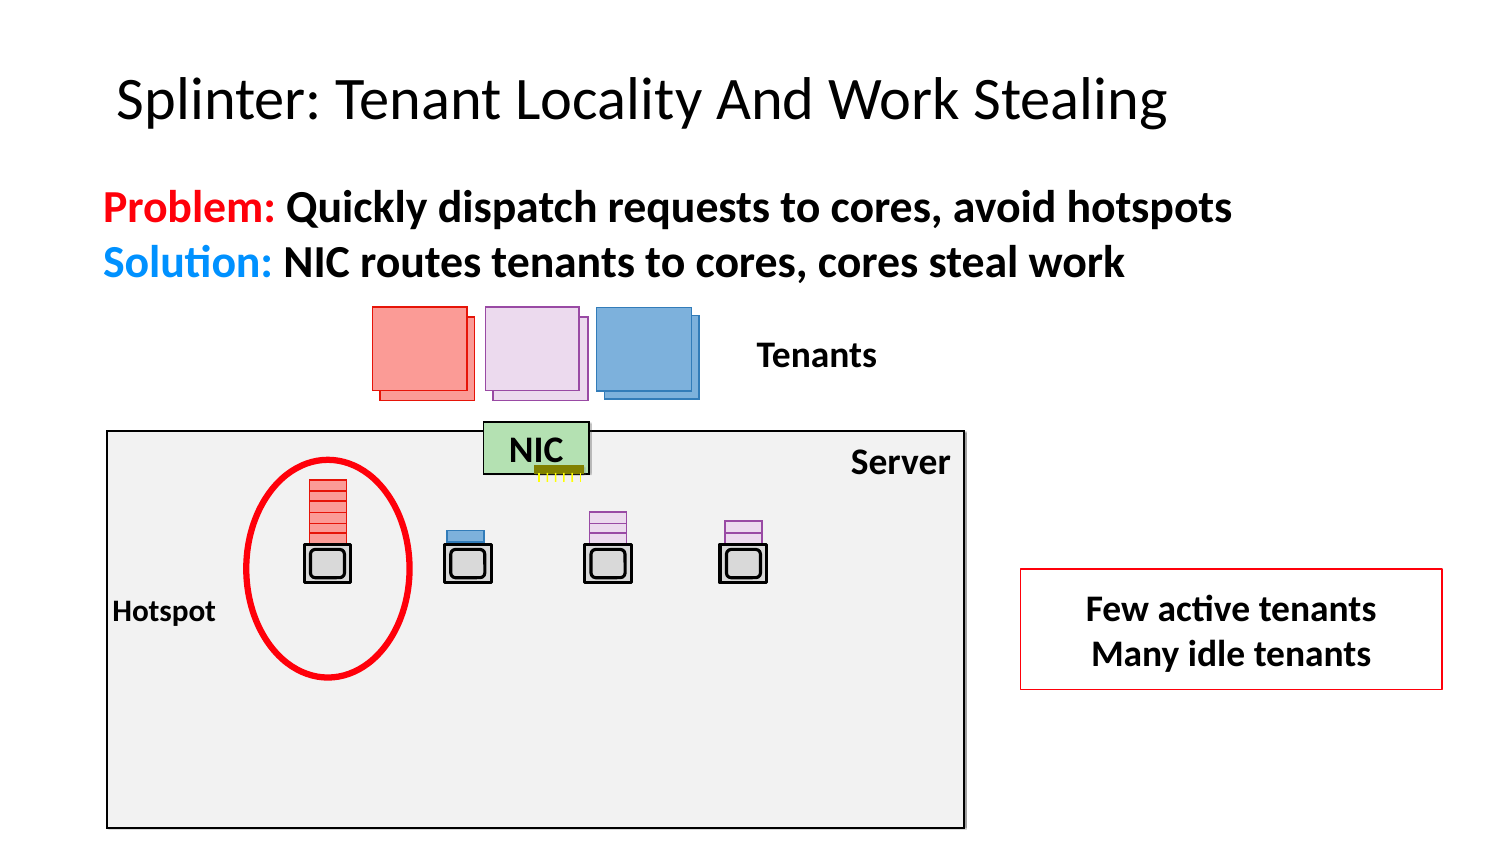

Splinter: Tenant Locality And Work Stealing
Problem: Quickly dispatch requests to cores, avoid hotspots
Solution: NIC routes tenants to cores, cores steal work

Tenants
NIC

Server

Few active tenants
Many idle tenants
Hotspot